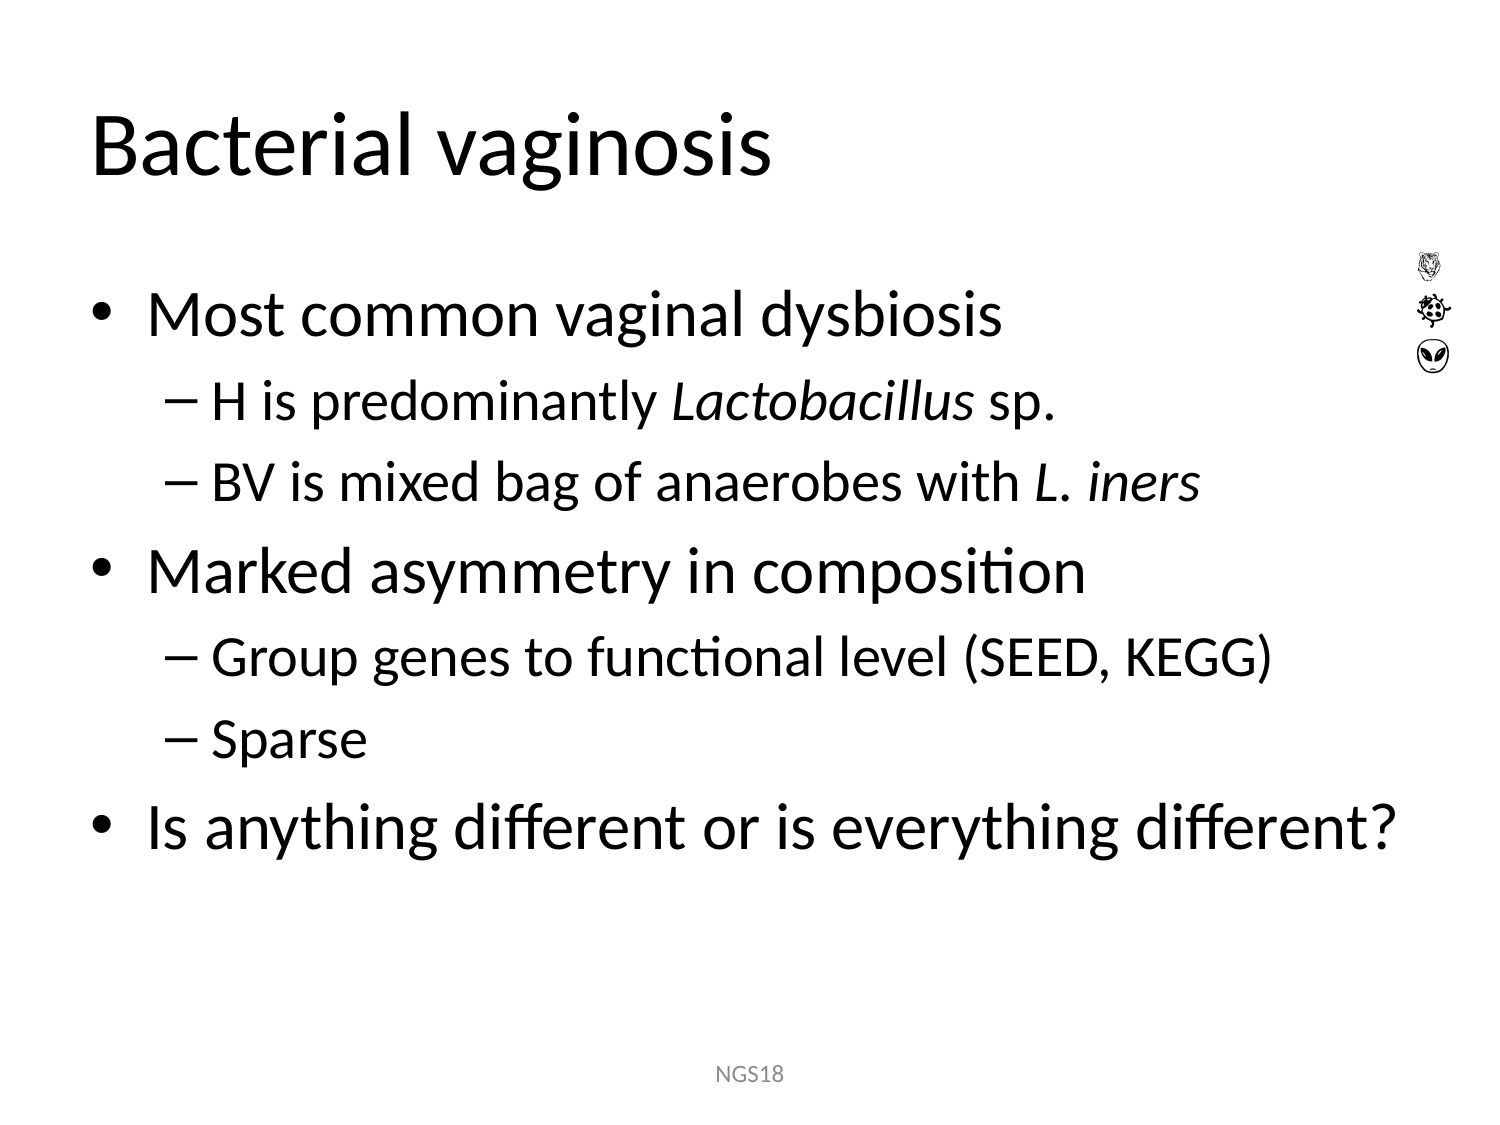

# Bacterial vaginosis
🐯
🐞
👽
Most common vaginal dysbiosis
H is predominantly Lactobacillus sp.
BV is mixed bag of anaerobes with L. iners
Marked asymmetry in composition
Group genes to functional level (SEED, KEGG)
Sparse
Is anything different or is everything different?
NGS18